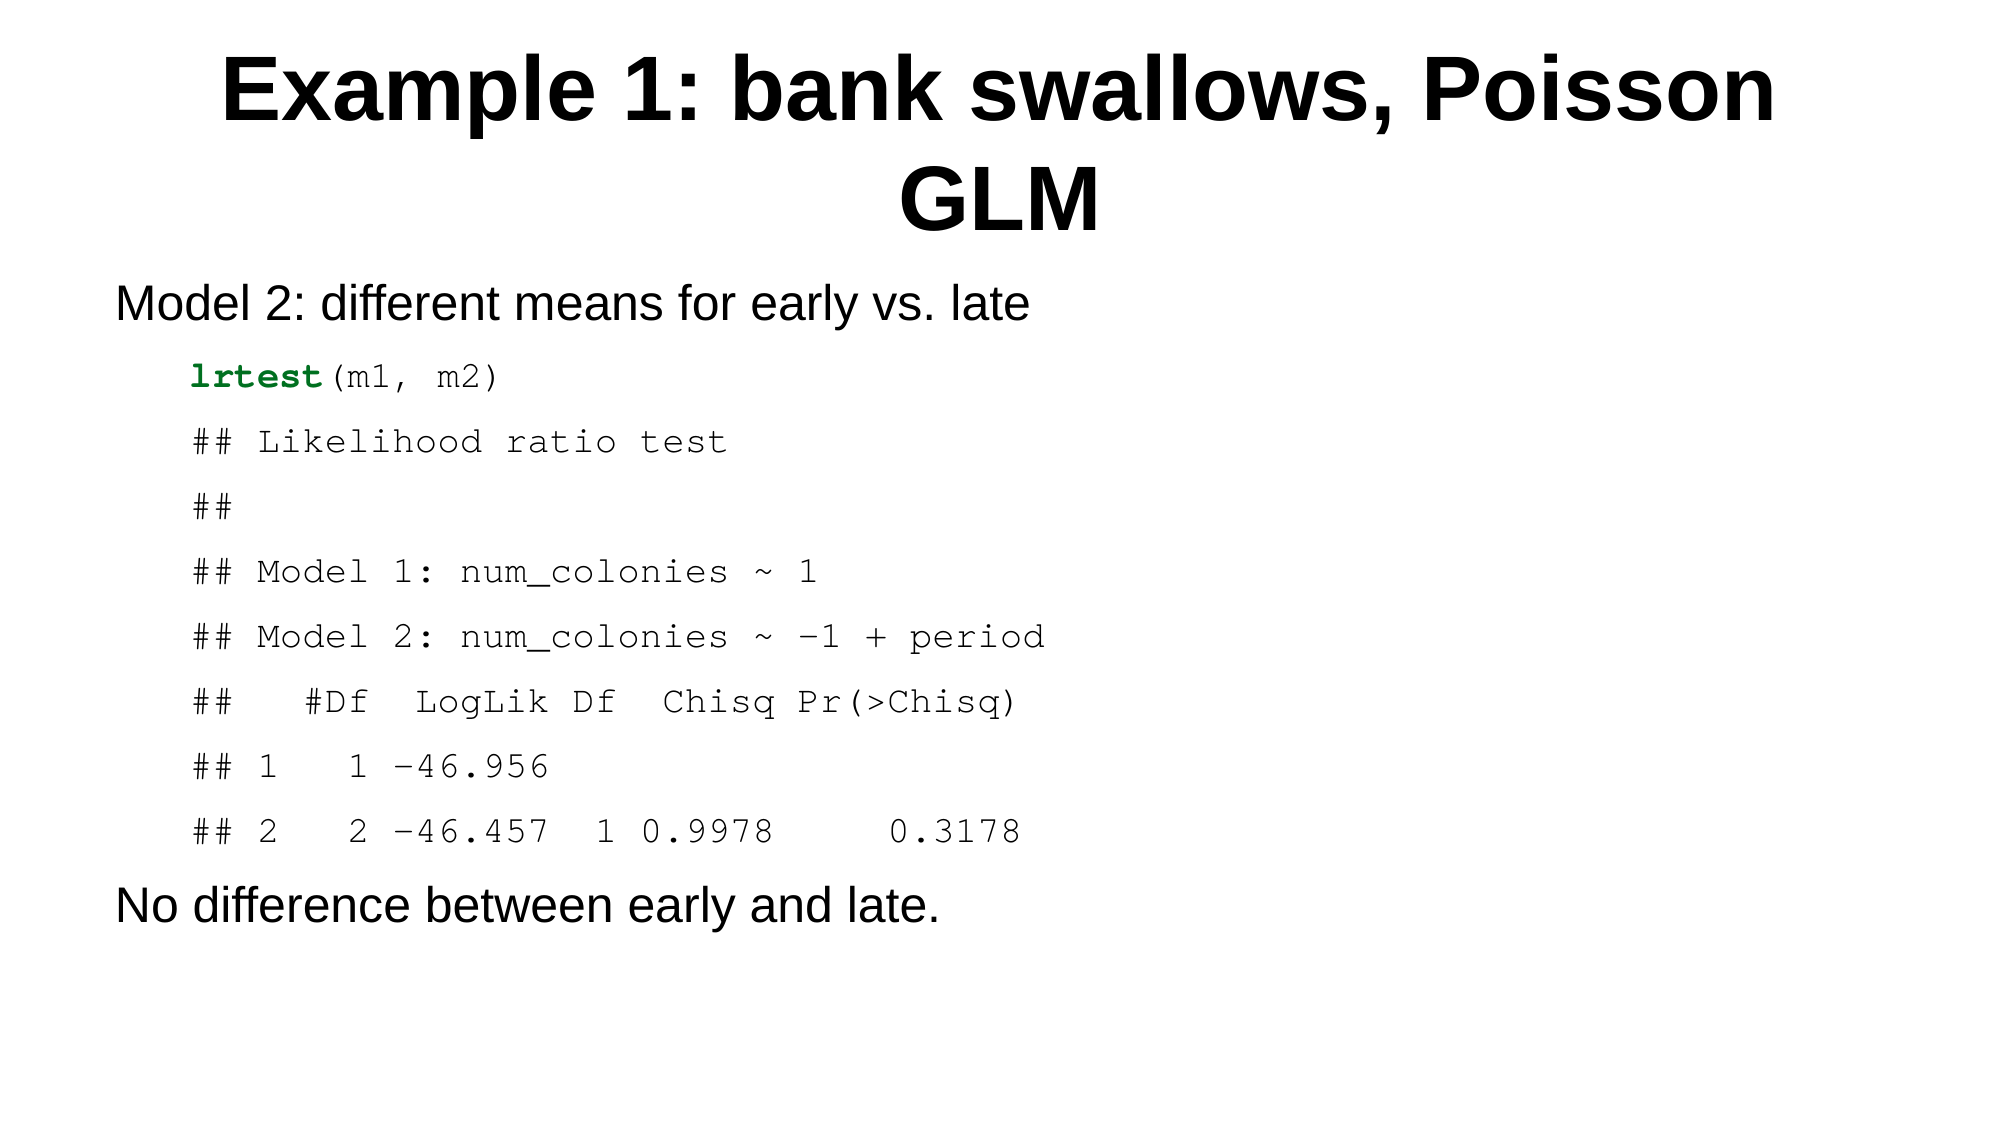

# Example 1: bank swallows, Poisson GLM
Model 2: different means for early vs. late
lrtest(m1, m2)
## Likelihood ratio test
##
## Model 1: num_colonies ~ 1
## Model 2: num_colonies ~ -1 + period
##   #Df  LogLik Df  Chisq Pr(>Chisq)
## 1   1 -46.956
## 2   2 -46.457  1 0.9978     0.3178
No difference between early and late.